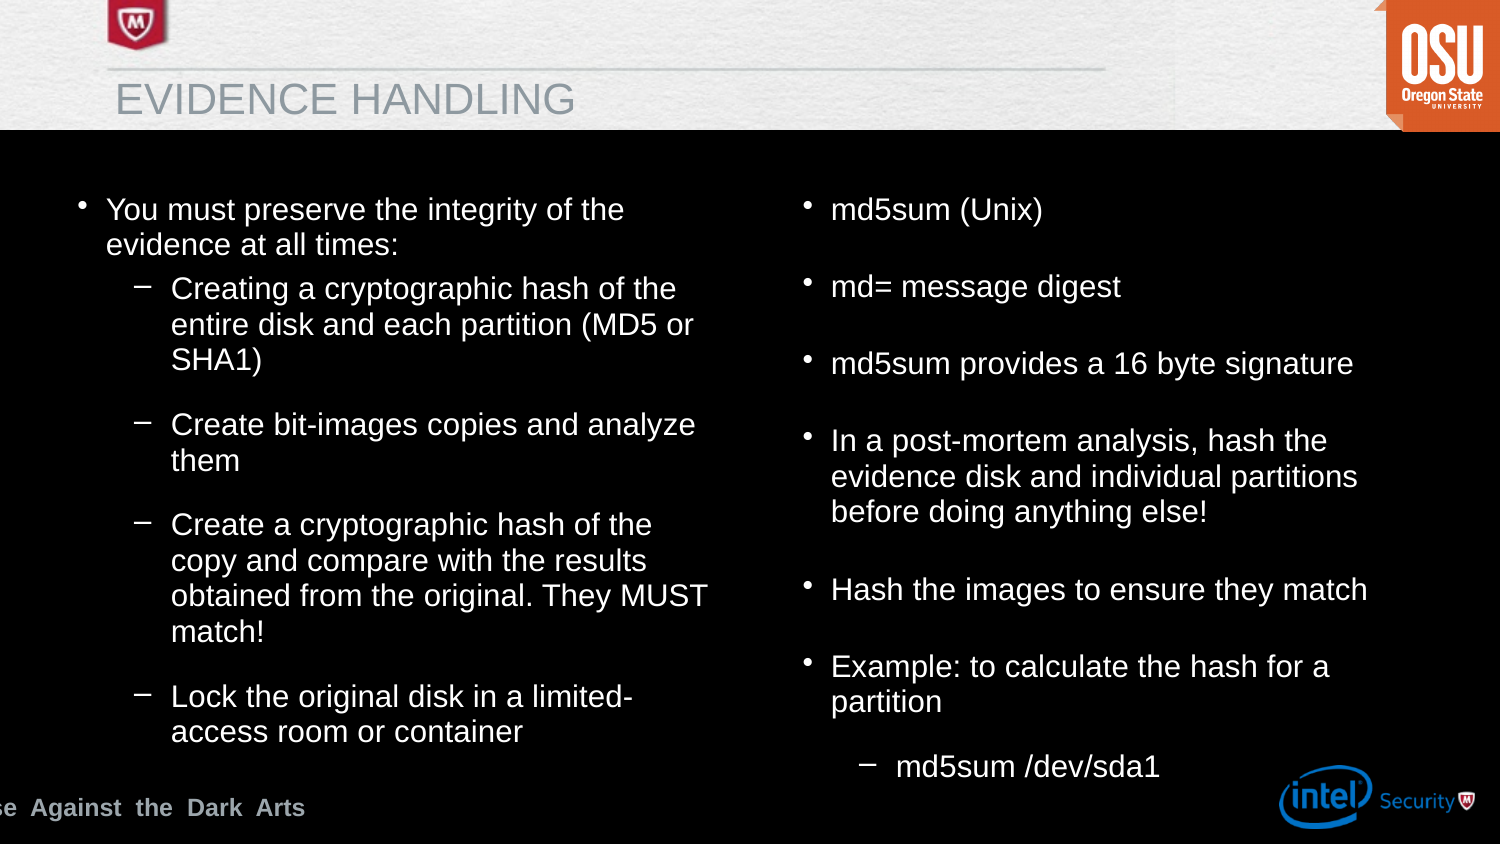

# Evidence handling
You must preserve the integrity of the evidence at all times:
Creating a cryptographic hash of the entire disk and each partition (MD5 or SHA1)
Create bit-images copies and analyze them
Create a cryptographic hash of the copy and compare with the results obtained from the original. They MUST match!
Lock the original disk in a limited-access room or container

md5sum (Unix)
md= message digest
md5sum provides a 16 byte signature
In a post-mortem analysis, hash the evidence disk and individual partitions before doing anything else!
Hash the images to ensure they match
Example: to calculate the hash for a partition
md5sum /dev/sda1